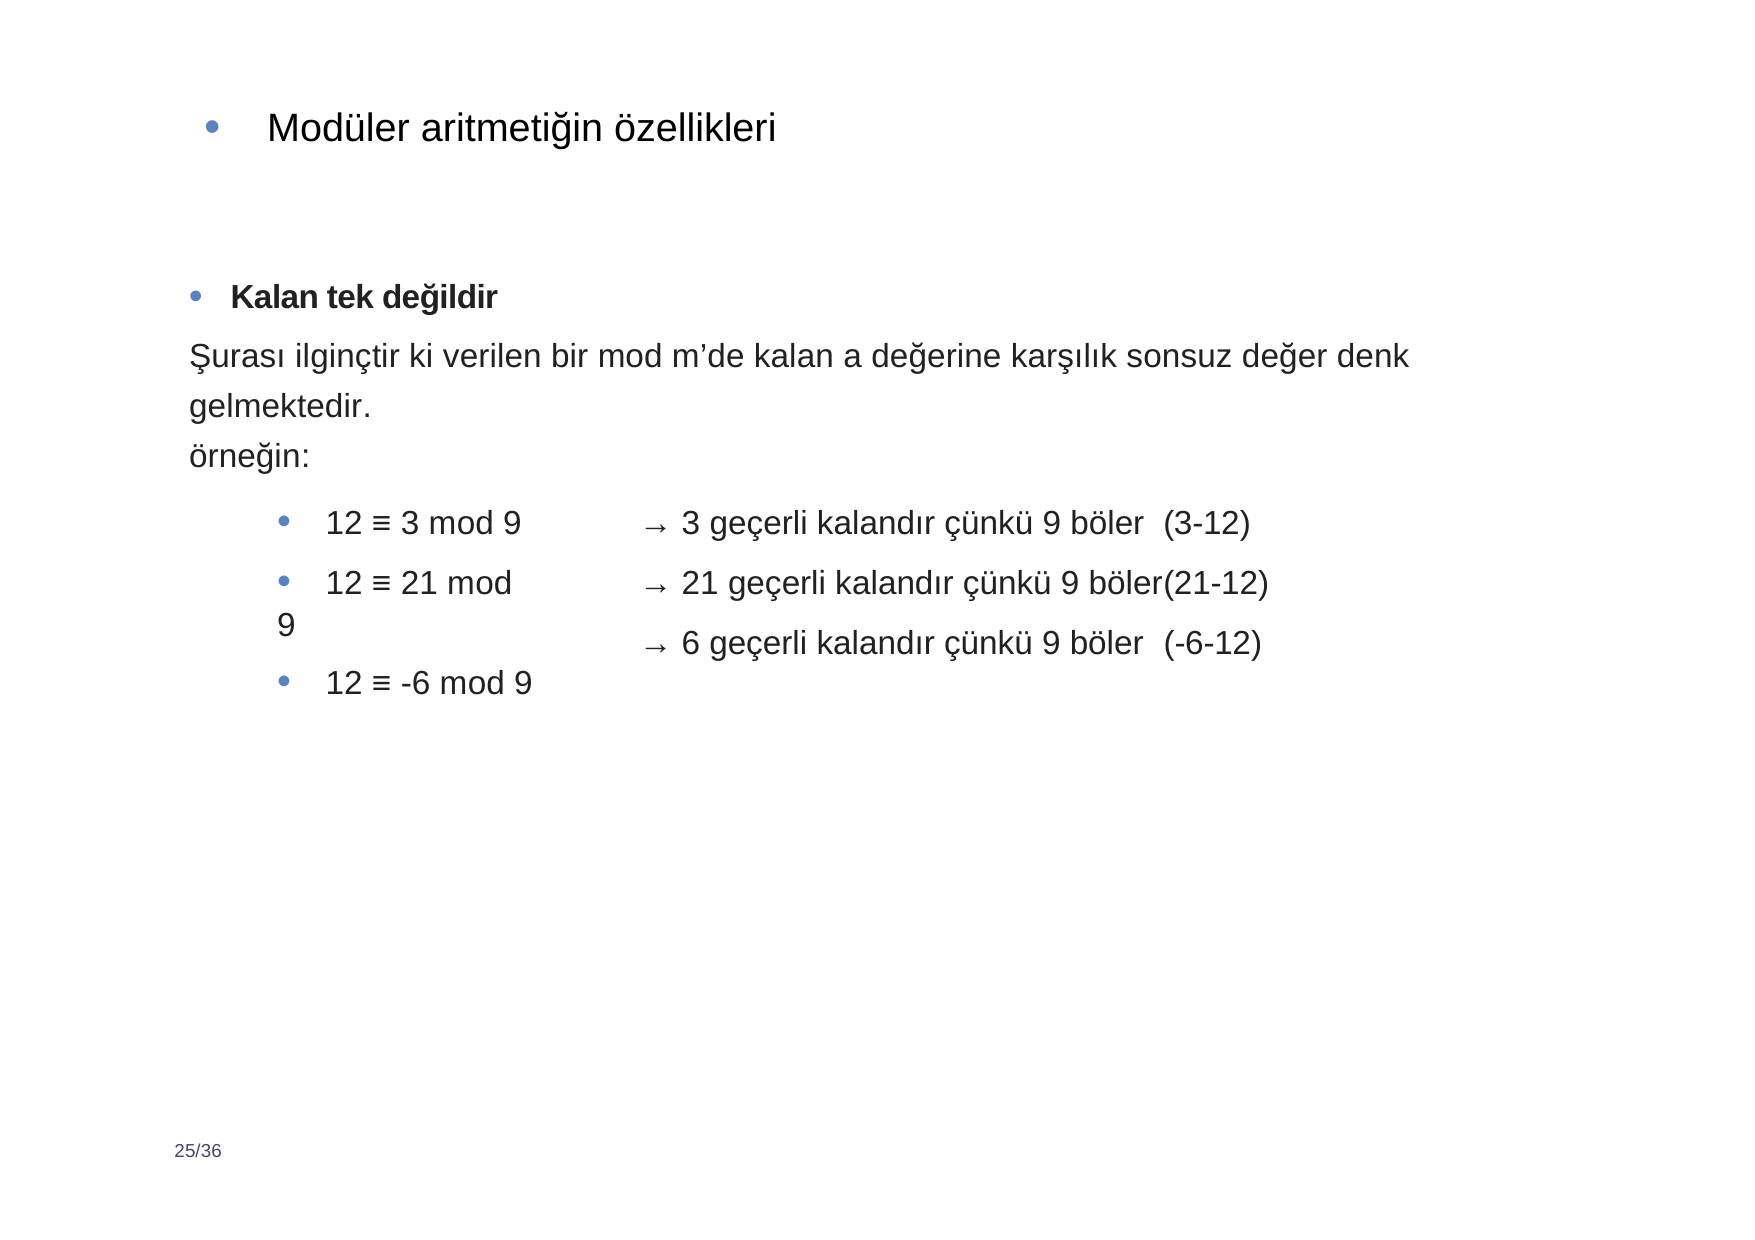

Modüler aritmetiğin özellikleri
Kalan tek değildir
Şurası ilginçtir ki verilen bir mod m’de kalan a değerine karşılık sonsuz değer denk gelmektedir.
örneğin:
•	12 ≡ 3 mod 9

•	12 ≡ 21 mod 9

•	12 ≡ -6 mod 9
→ 3 geçerli kalandır çünkü 9 böler  (3-12)

→ 21 geçerli kalandır çünkü 9 böler(21-12)

→ 6 geçerli kalandır çünkü 9 böler  (-6-12)
25/36